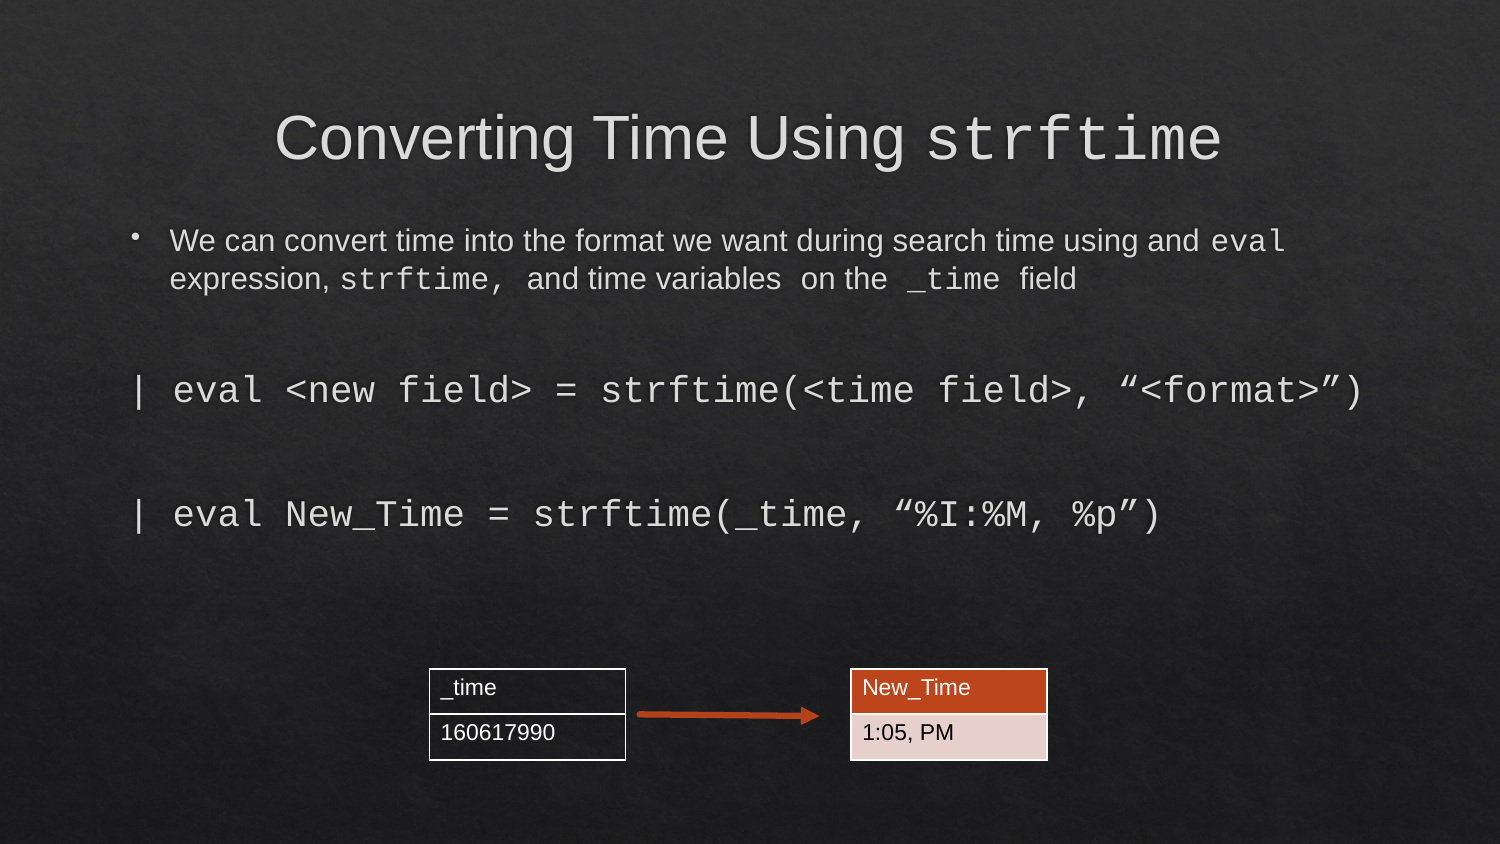

# Converting Time Using strftime
We can convert time into the format we want during search time using and eval expression, strftime, and time variables on the _time field

| eval <new field> = strftime(<time field>, “<format>”)

| eval New_Time = strftime(_time, “%I:%M, %p”)

| \_time |
| --- |
| 160617990 |
| New\_Time |
| --- |
| 1:05, PM |